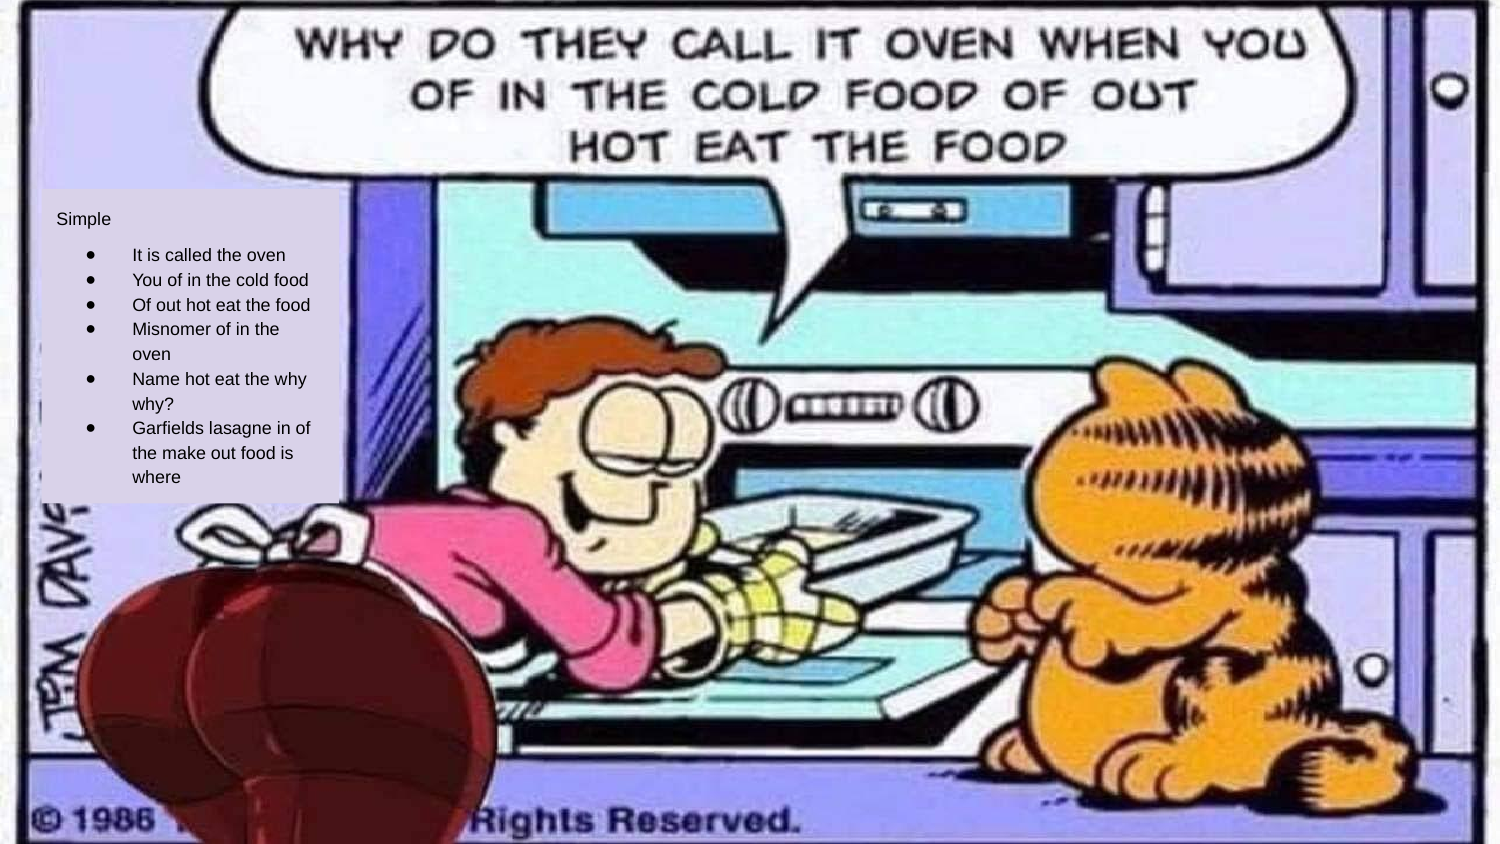

Simple
It is called the oven
You of in the cold food
Of out hot eat the food
Misnomer of in the oven
Name hot eat the why why?
Garfields lasagne in of the make out food is where